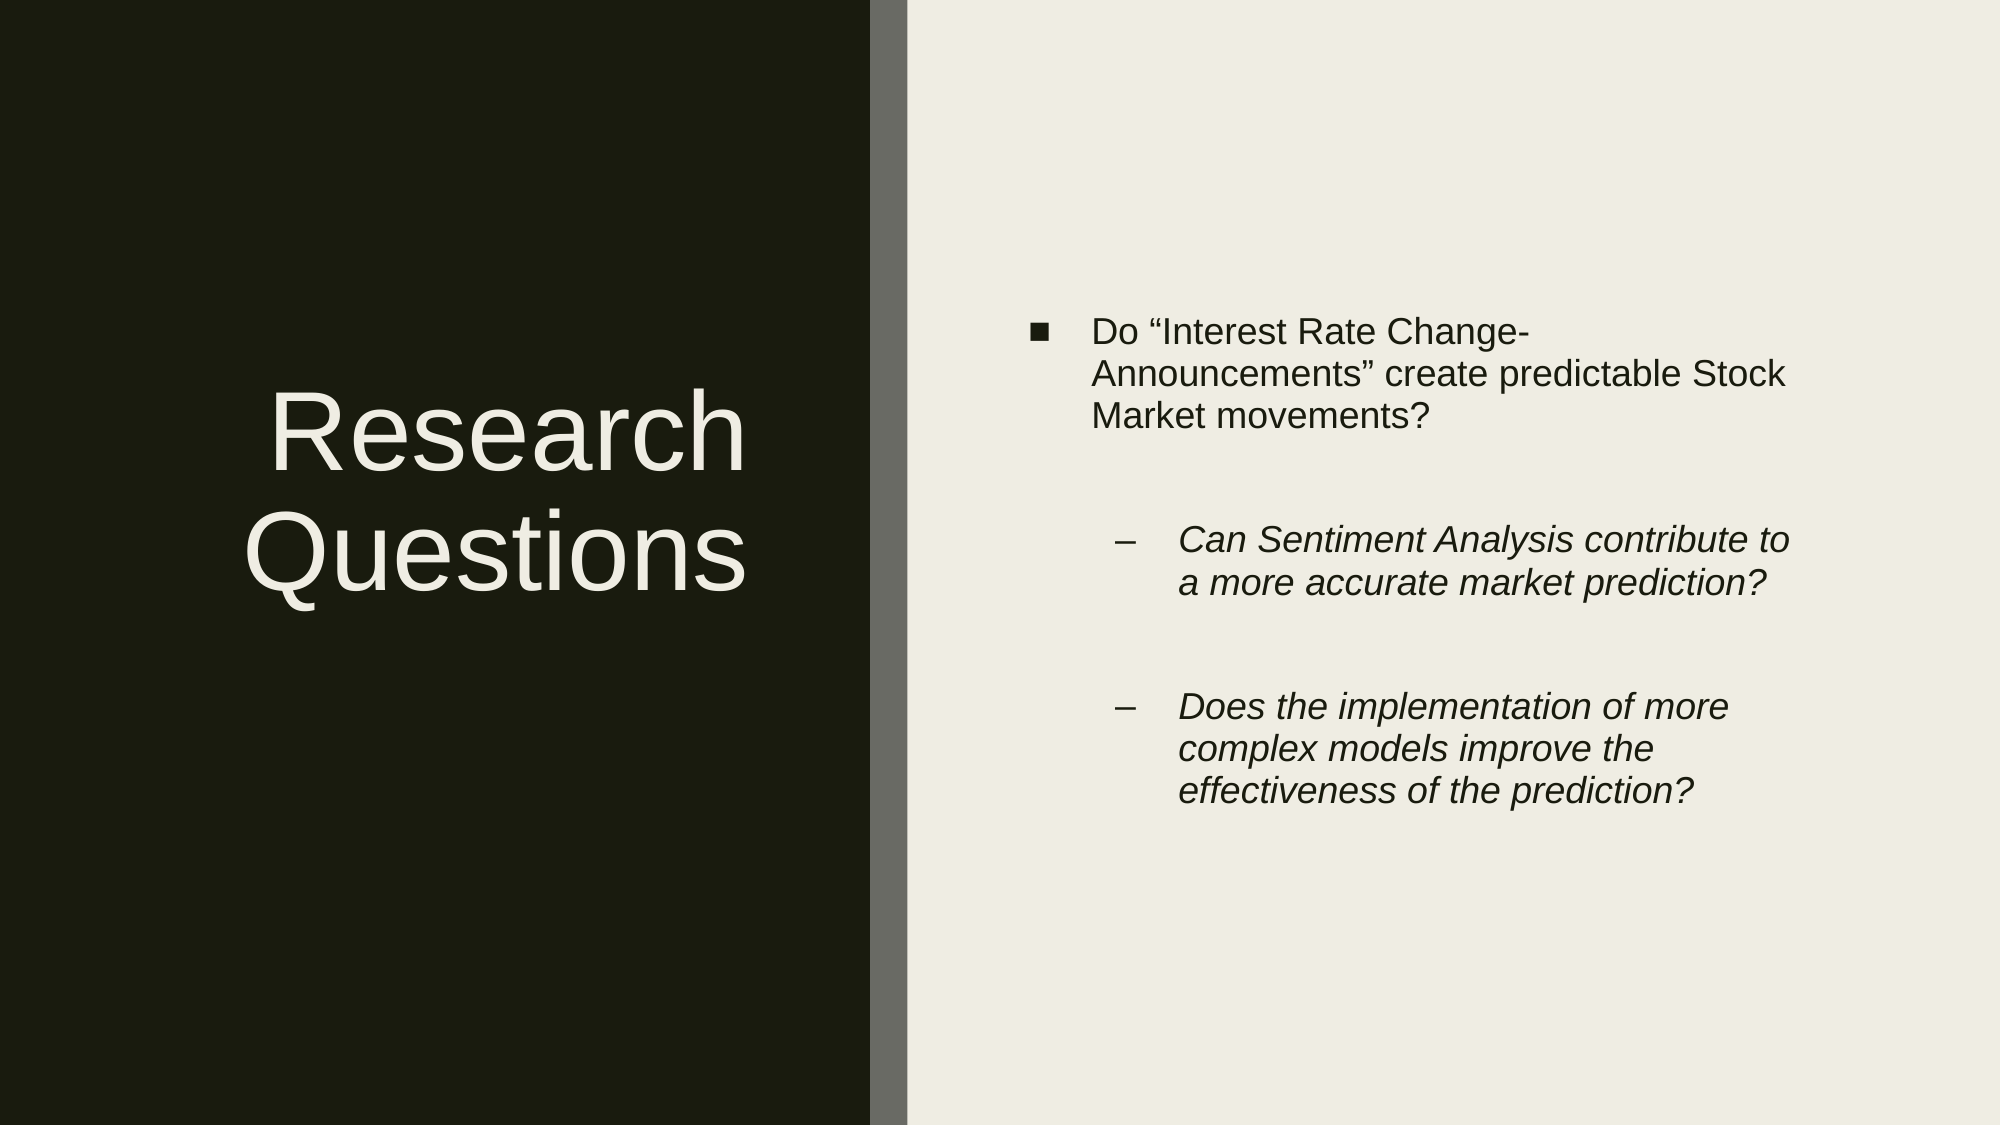

# Research Questions
Do “Interest Rate Change-Announcements” create predictable Stock Market movements?

Can Sentiment Analysis contribute to a more accurate market prediction?

Does the implementation of more complex models improve the effectiveness of the prediction?